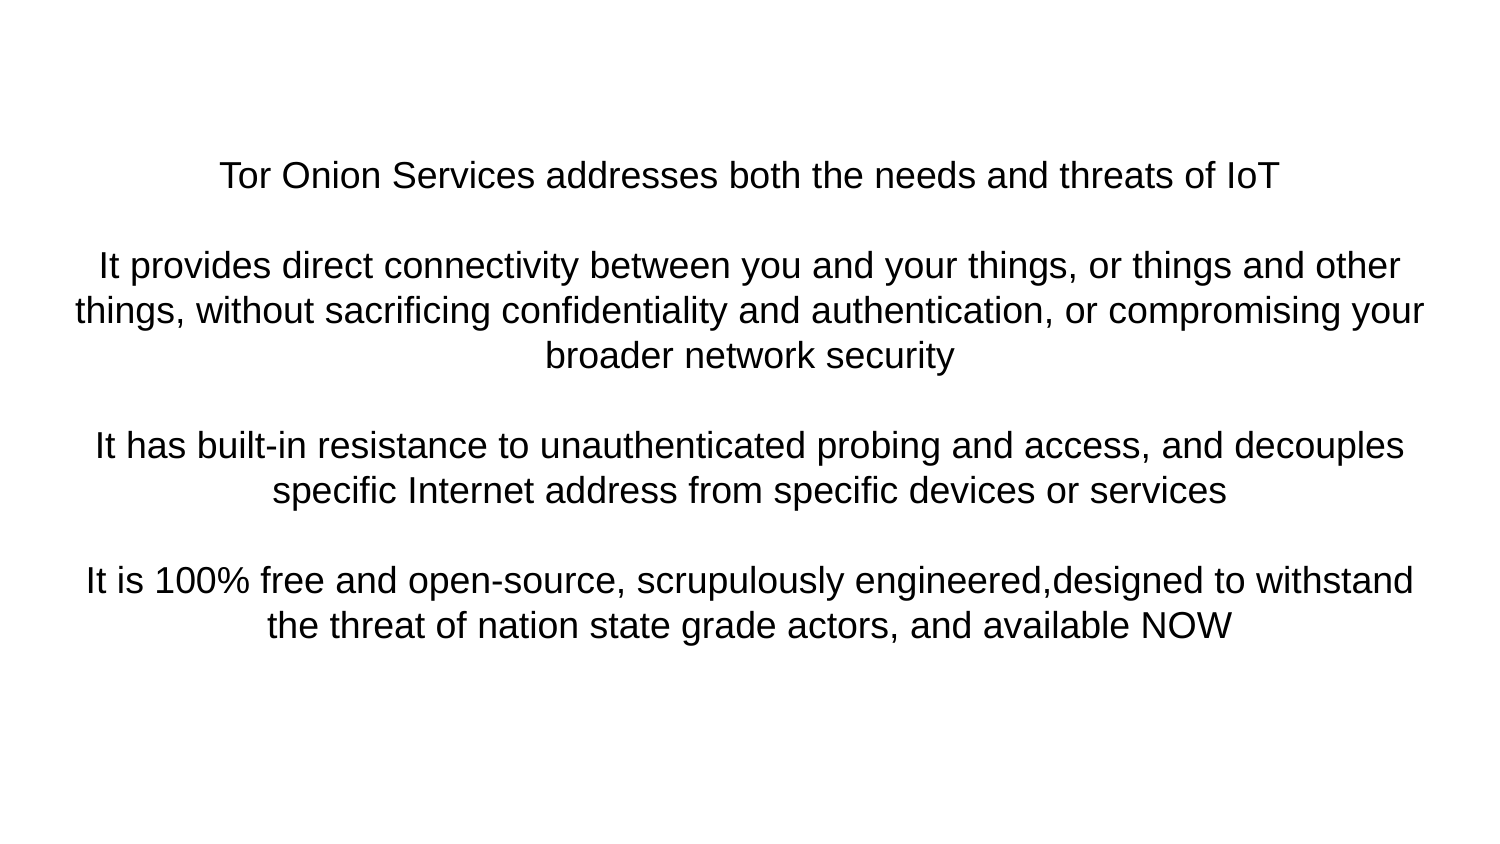

# Tor Onion Services addresses both the needs and threats of IoT

It provides direct connectivity between you and your things, or things and other things, without sacrificing confidentiality and authentication, or compromising your broader network security

It has built-in resistance to unauthenticated probing and access, and decouples specific Internet address from specific devices or services

It is 100% free and open-source, scrupulously engineered,designed to withstand the threat of nation state grade actors, and available NOW